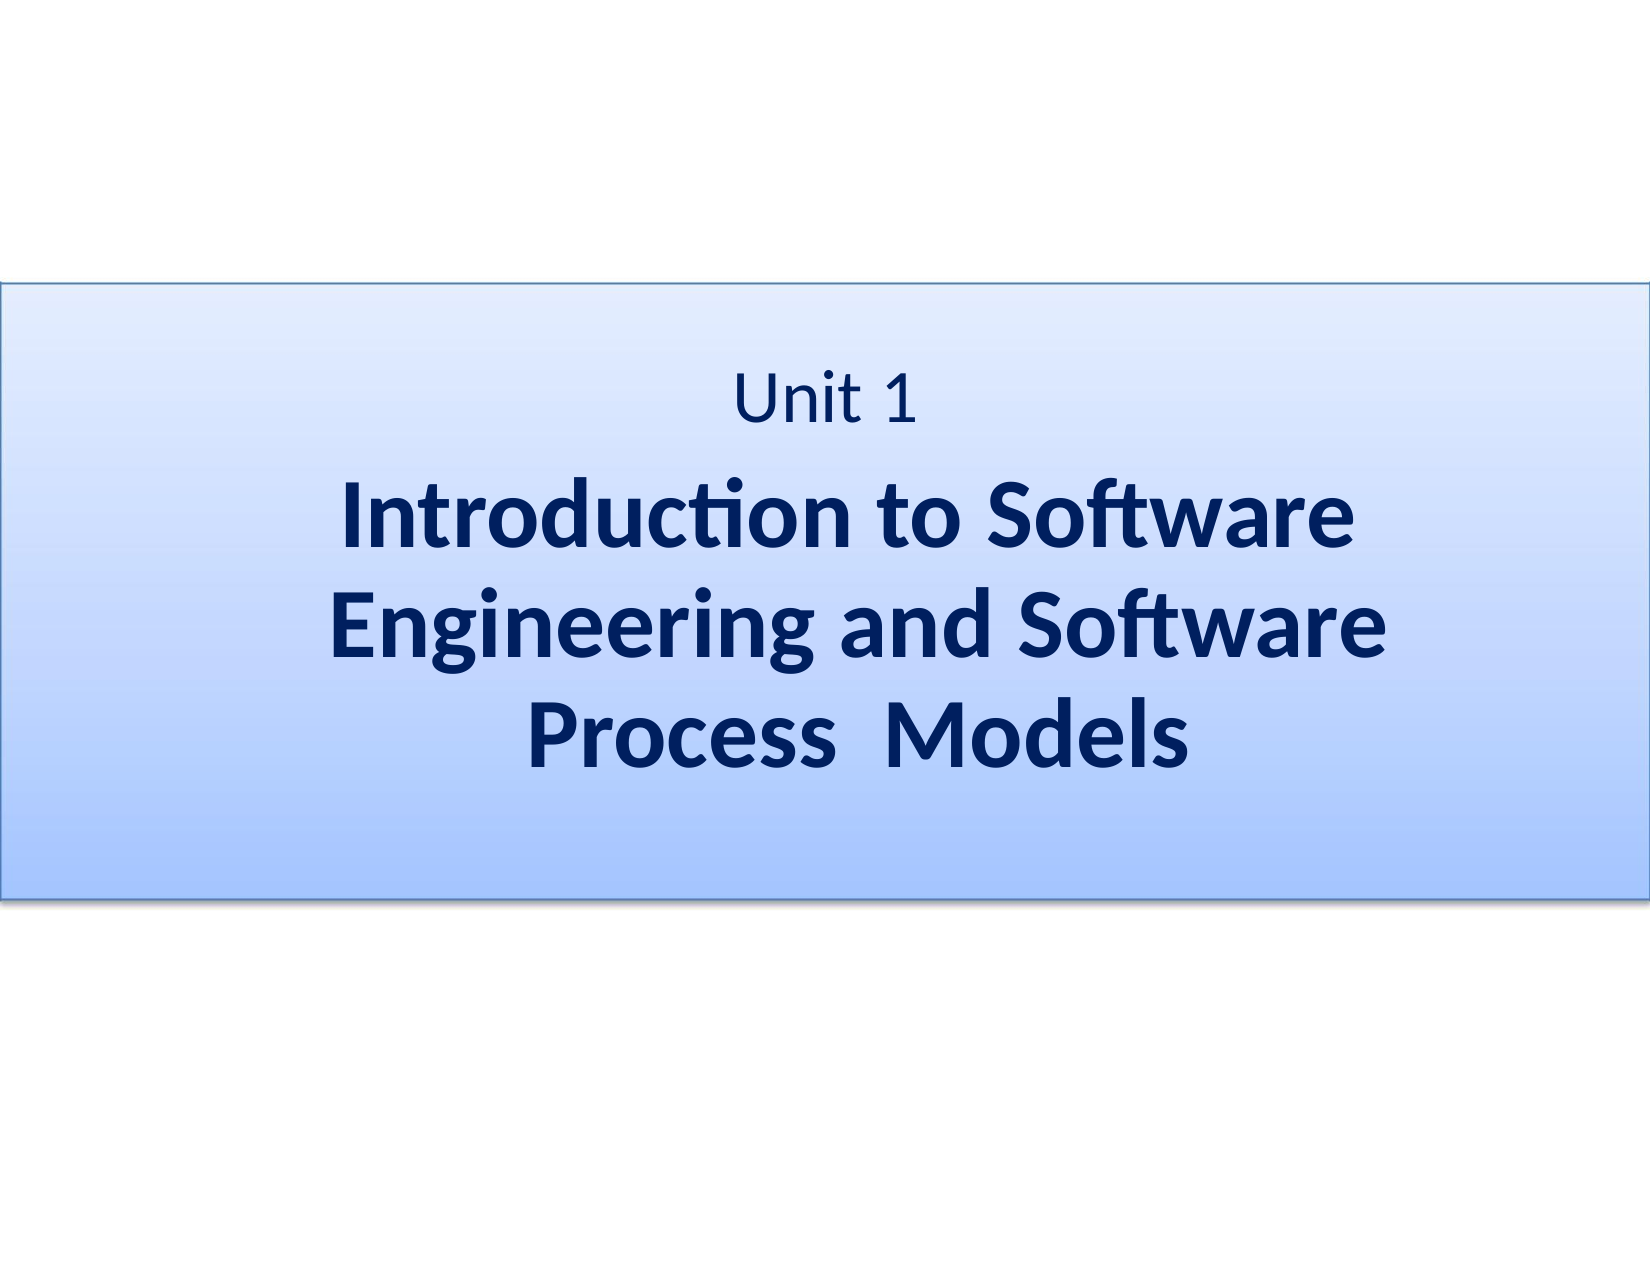

Management

# Unit 1
Introduction to Software  Engineering and Software Process  Models